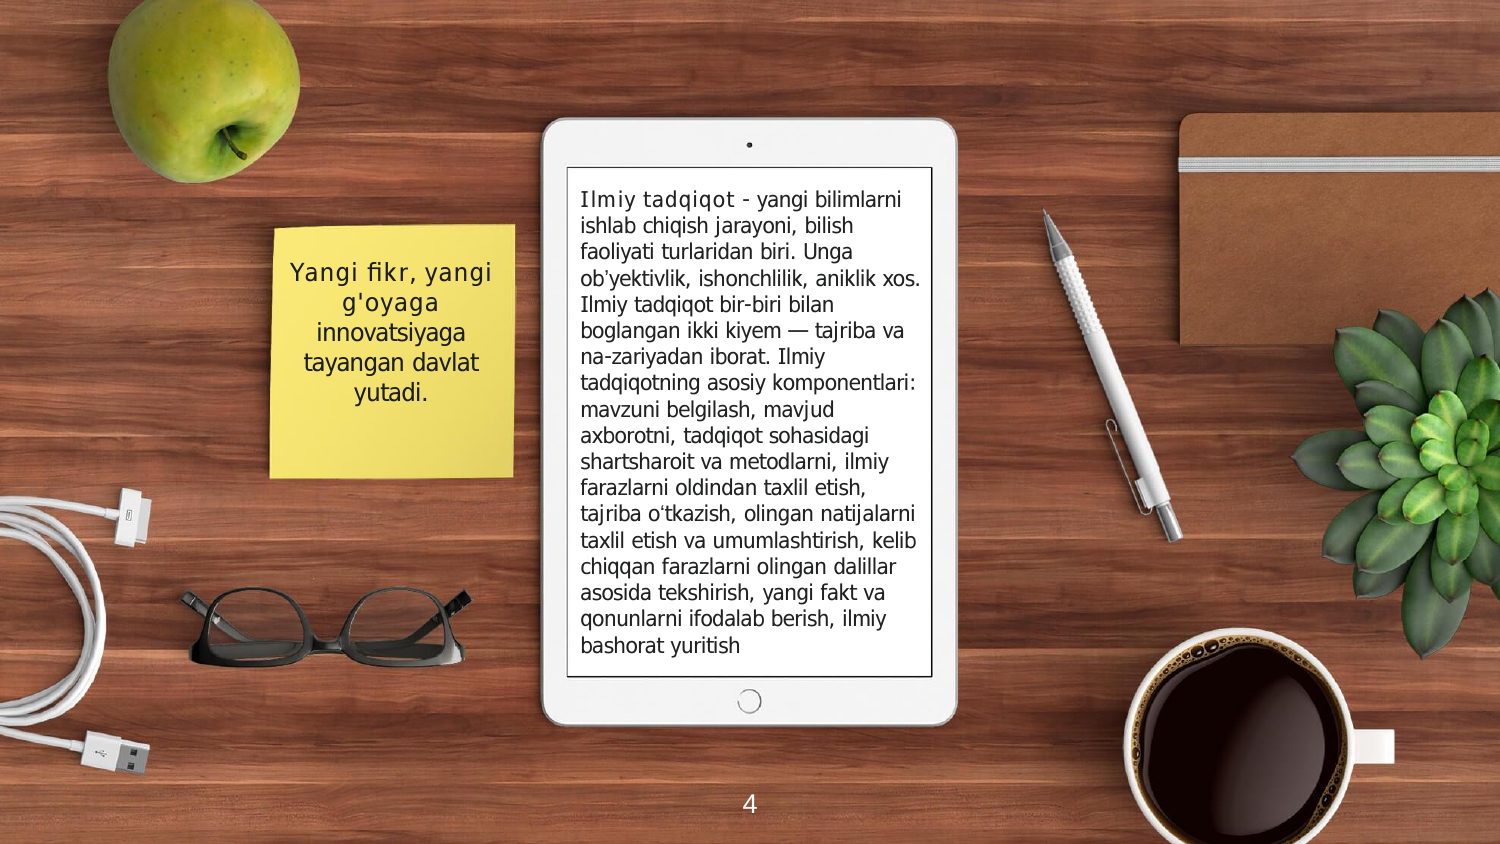

Ilmiy tadqiqot - yangi bilimlarni ishlab chiqish jarayoni, bilish faoliyati turlaridan biri. Unga obʼyektivlik, ishonchlilik, aniklik xos. Ilmiy tadqiqot bir-biri bilan boglangan ikki kiyem — tajriba va na-zariyadan iborat. Ilmiy tadqiqotning asosiy komponentlari: mavzuni belgilash, mavjud axborotni, tadqiqot sohasidagi shartsharoit va metodlarni, ilmiy farazlarni oldindan taxlil etish, tajriba oʻtkazish, olingan natijalarni taxlil etish va umumlashtirish, kelib chiqqan farazlarni olingan dalillar asosida tekshirish, yangi fakt va qonunlarni ifodalab berish, ilmiy bashorat yuritish
 Yangi fikr, yangi g'oyaga innovatsiyaga tayangan davlat yutadi.
4